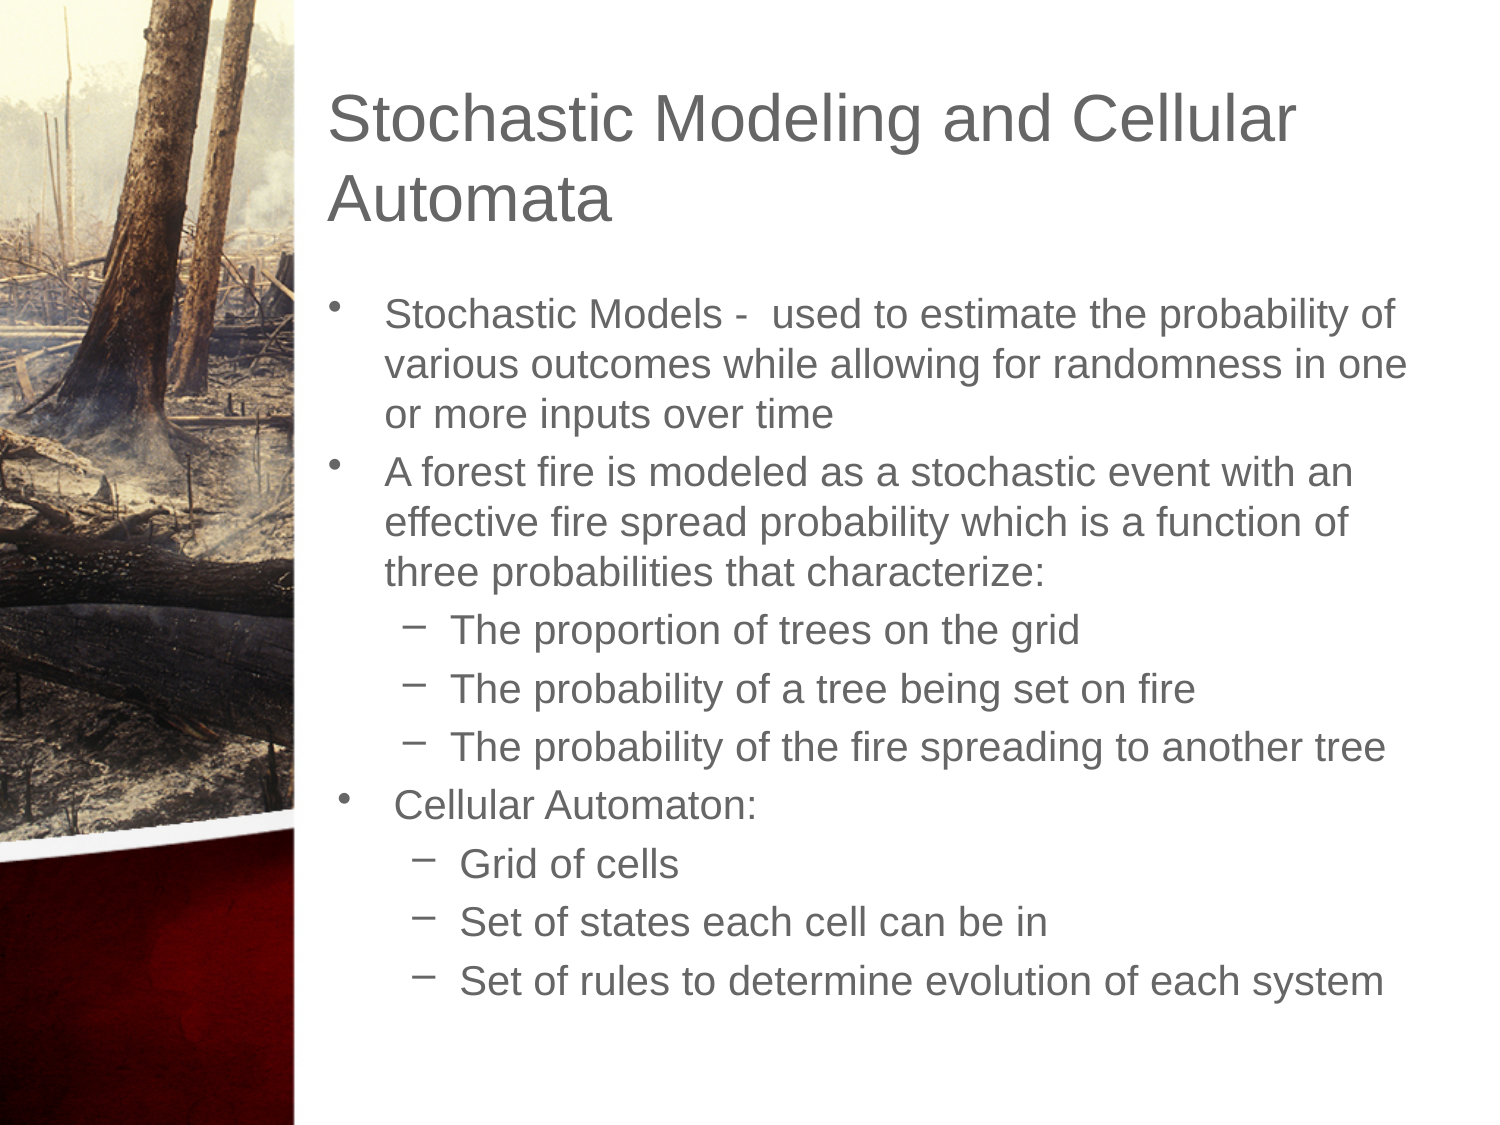

# Stochastic Modeling and Cellular Automata
Stochastic Models -  used to estimate the probability of various outcomes while allowing for randomness in one or more inputs over time
A forest fire is modeled as a stochastic event with an effective fire spread probability which is a function of three probabilities that characterize:
The proportion of trees on the grid
The probability of a tree being set on fire
The probability of the fire spreading to another tree
Cellular Automaton:
Grid of cells
Set of states each cell can be in
Set of rules to determine evolution of each system